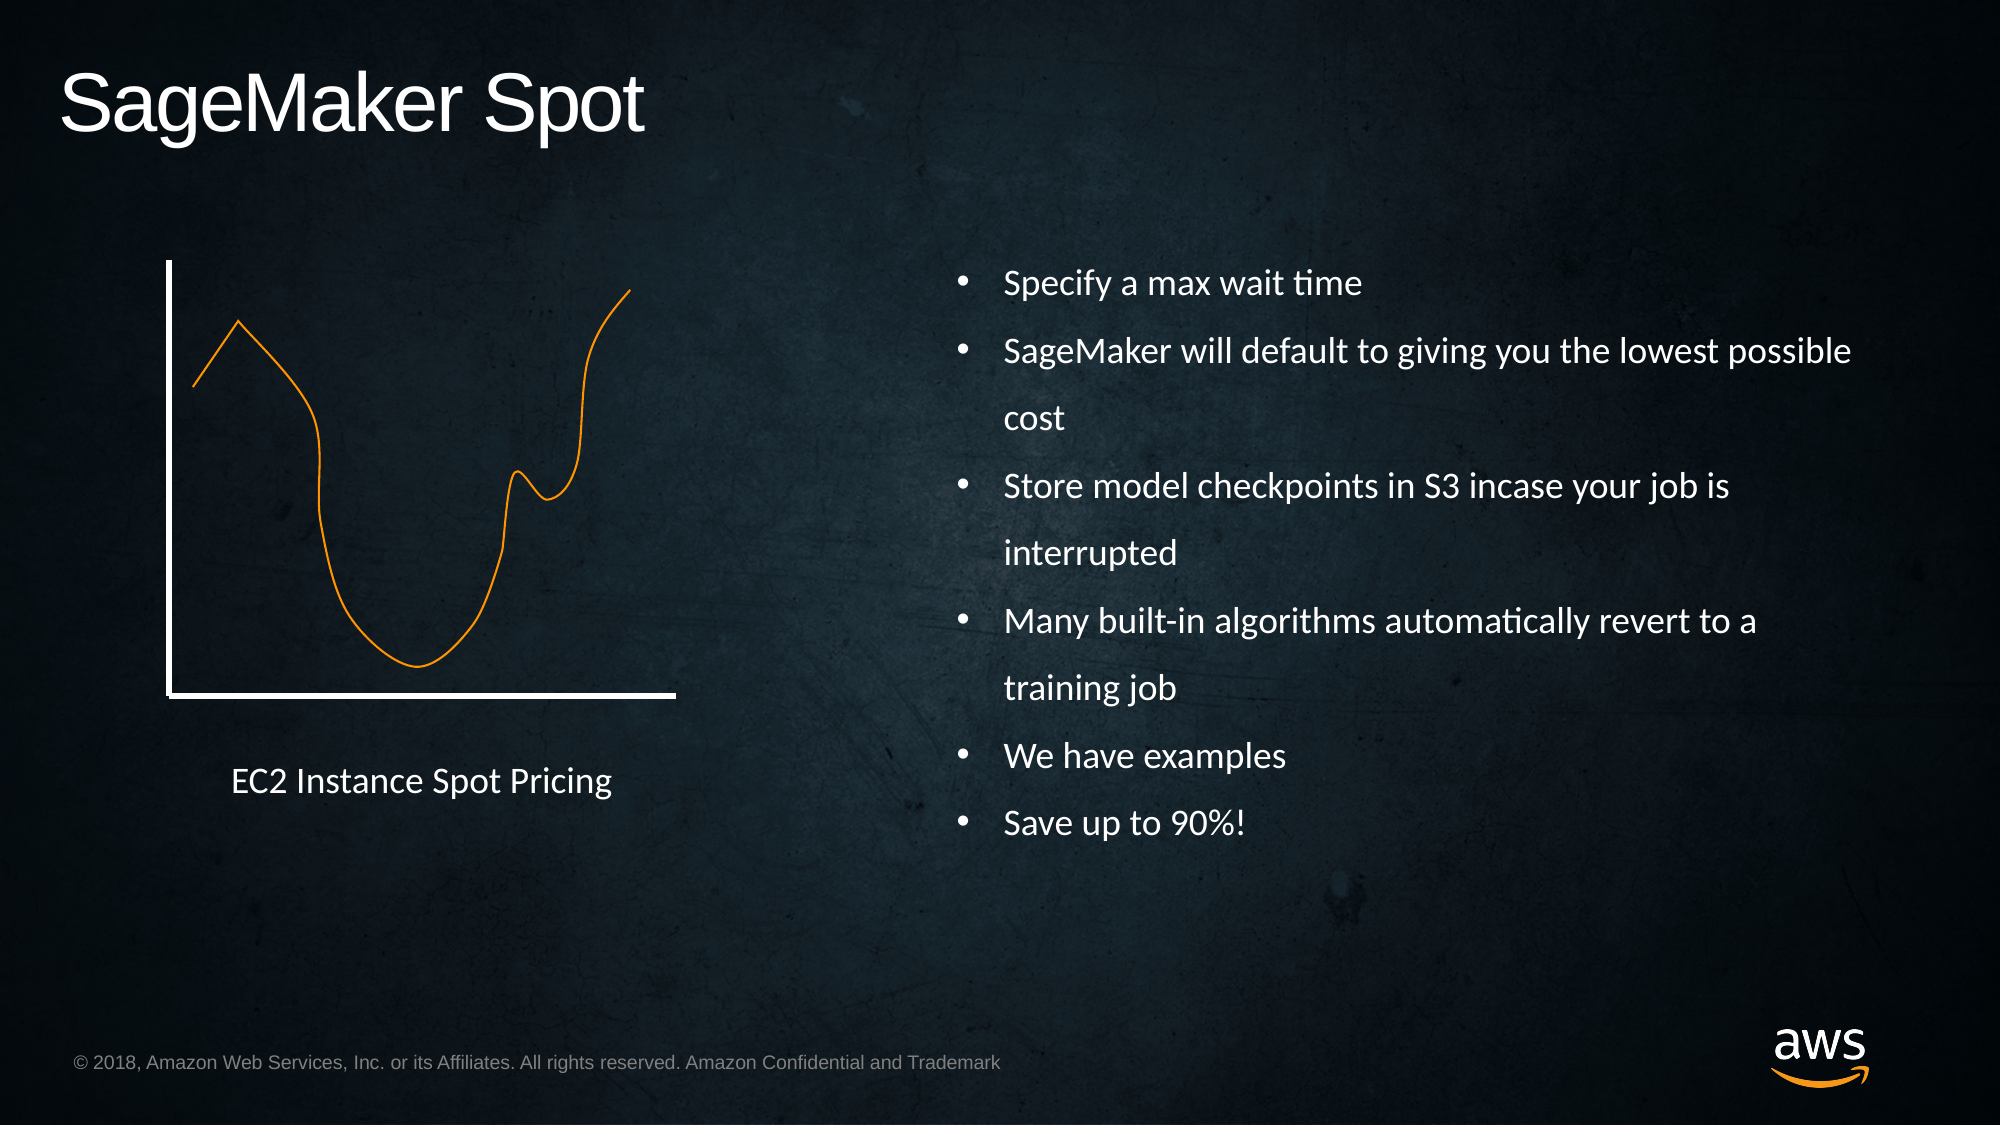

SageMaker Spot
Specify a max wait time
SageMaker will default to giving you the lowest possible cost
Store model checkpoints in S3 incase your job is interrupted
Many built-in algorithms automatically revert to a training job
We have examples
Save up to 90%!

EC2 Instance Spot Pricing